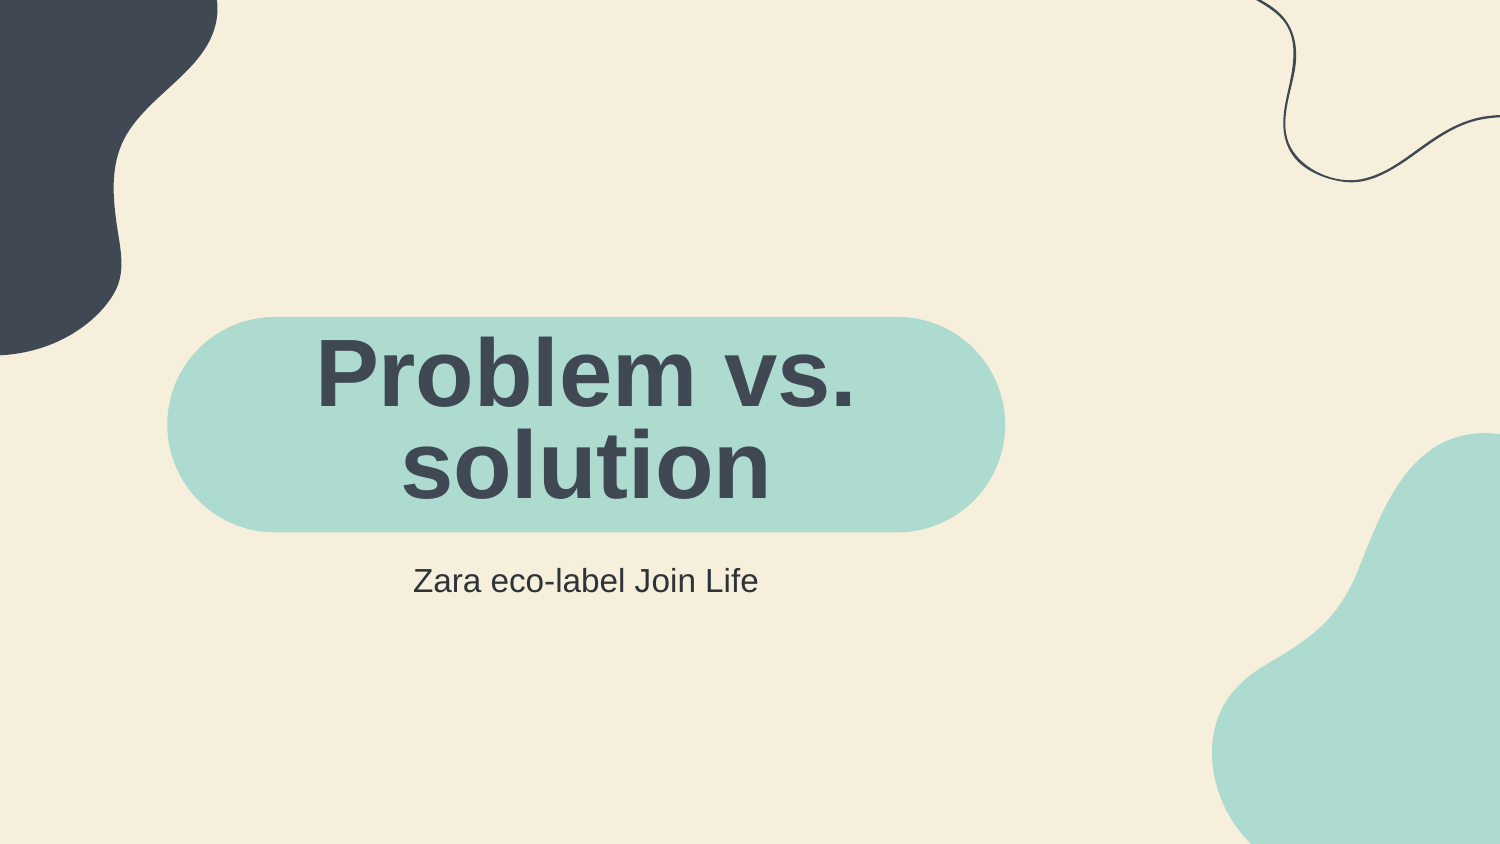

# Problem vs. solution
Zara eco-label Join Life